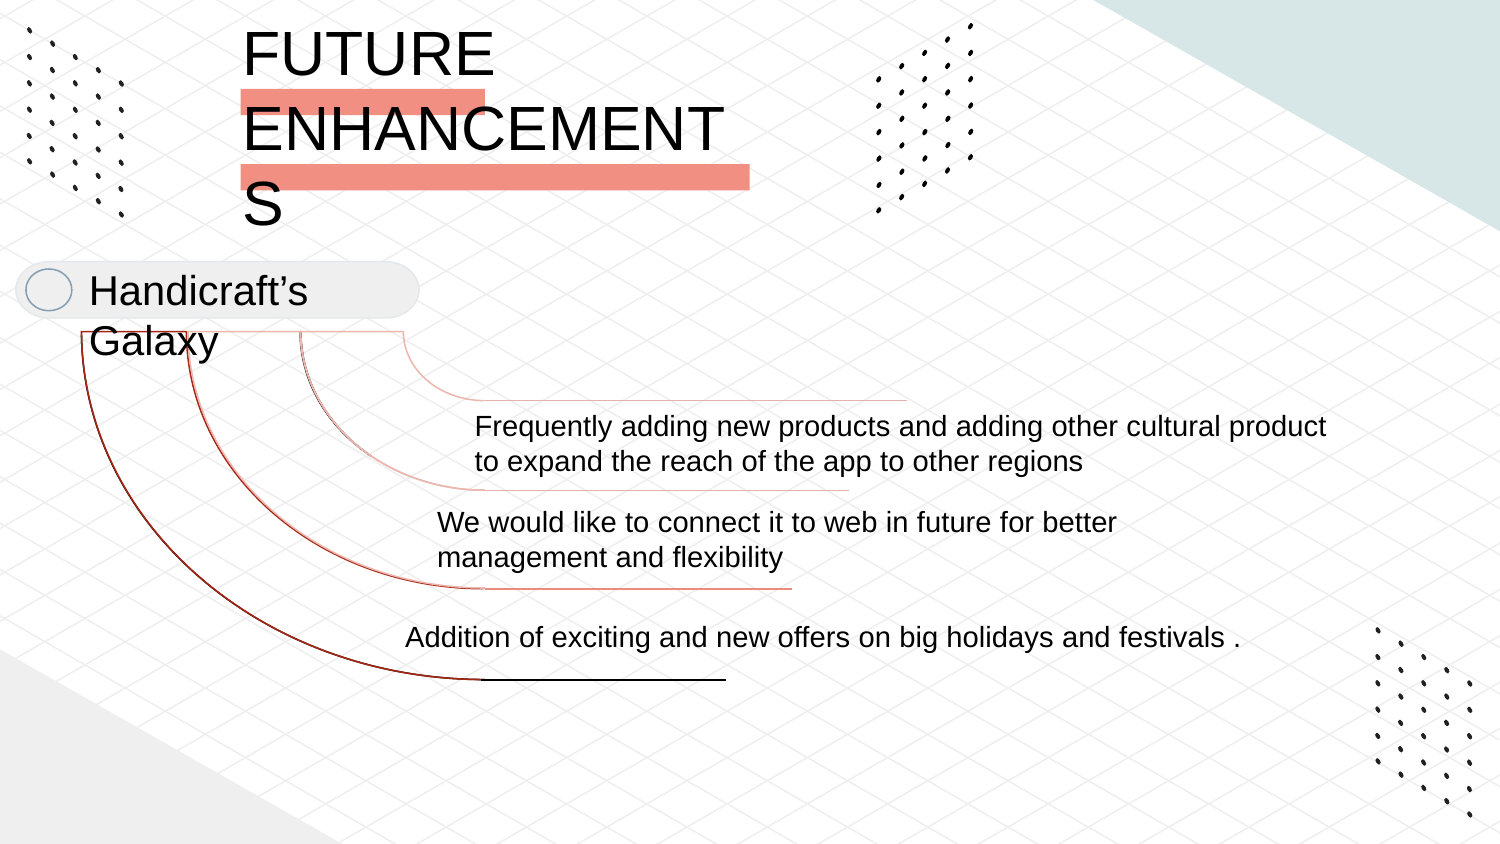

FUTURE ENHANCEMENTS
Handicraft’s Galaxy

Frequently adding new products and adding other cultural product to expand the reach of the app to other regions
We would like to connect it to web in future for better management and flexibility
Addition of exciting and new offers on big holidays and festivals .